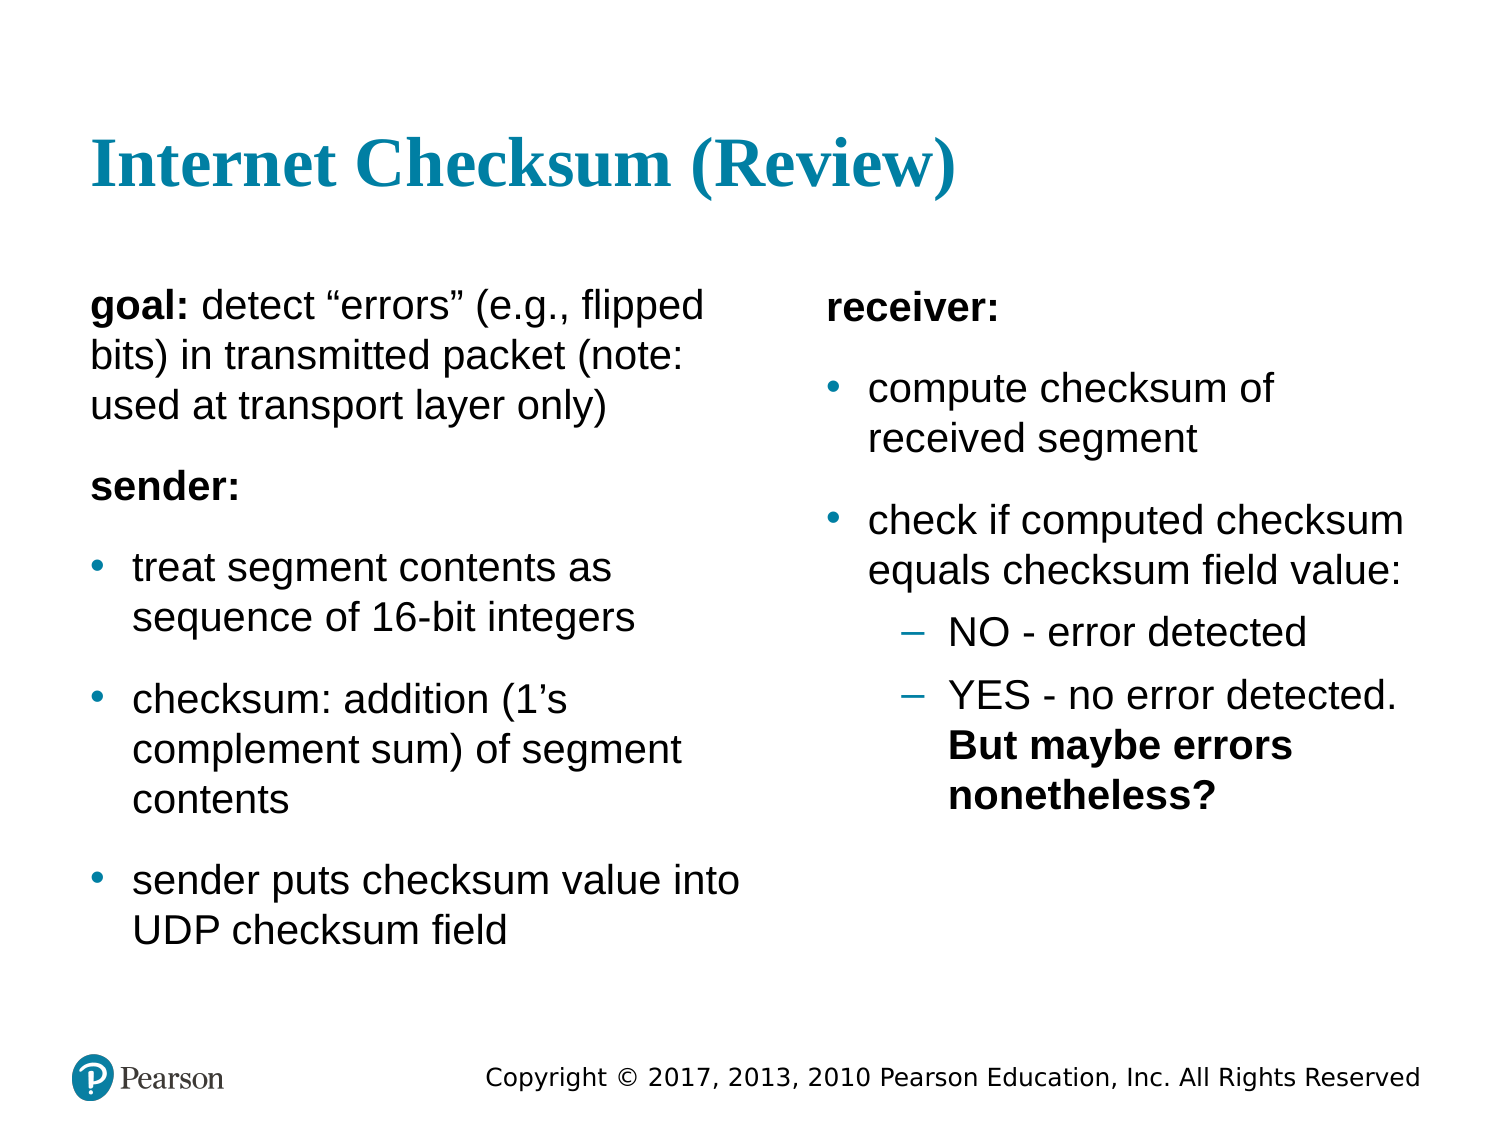

# Internet Checksum (Review)
goal: detect “errors” (e.g., flipped bits) in transmitted packet (note: used at transport layer only)
sender:
treat segment contents as sequence of 16-bit integers
checksum: addition (1’s complement sum) of segment contents
sender puts checksum value into U D P checksum field
receiver:
compute checksum of received segment
check if computed checksum equals checksum field value:
NO - error detected
YES - no error detected. But maybe errors nonetheless?